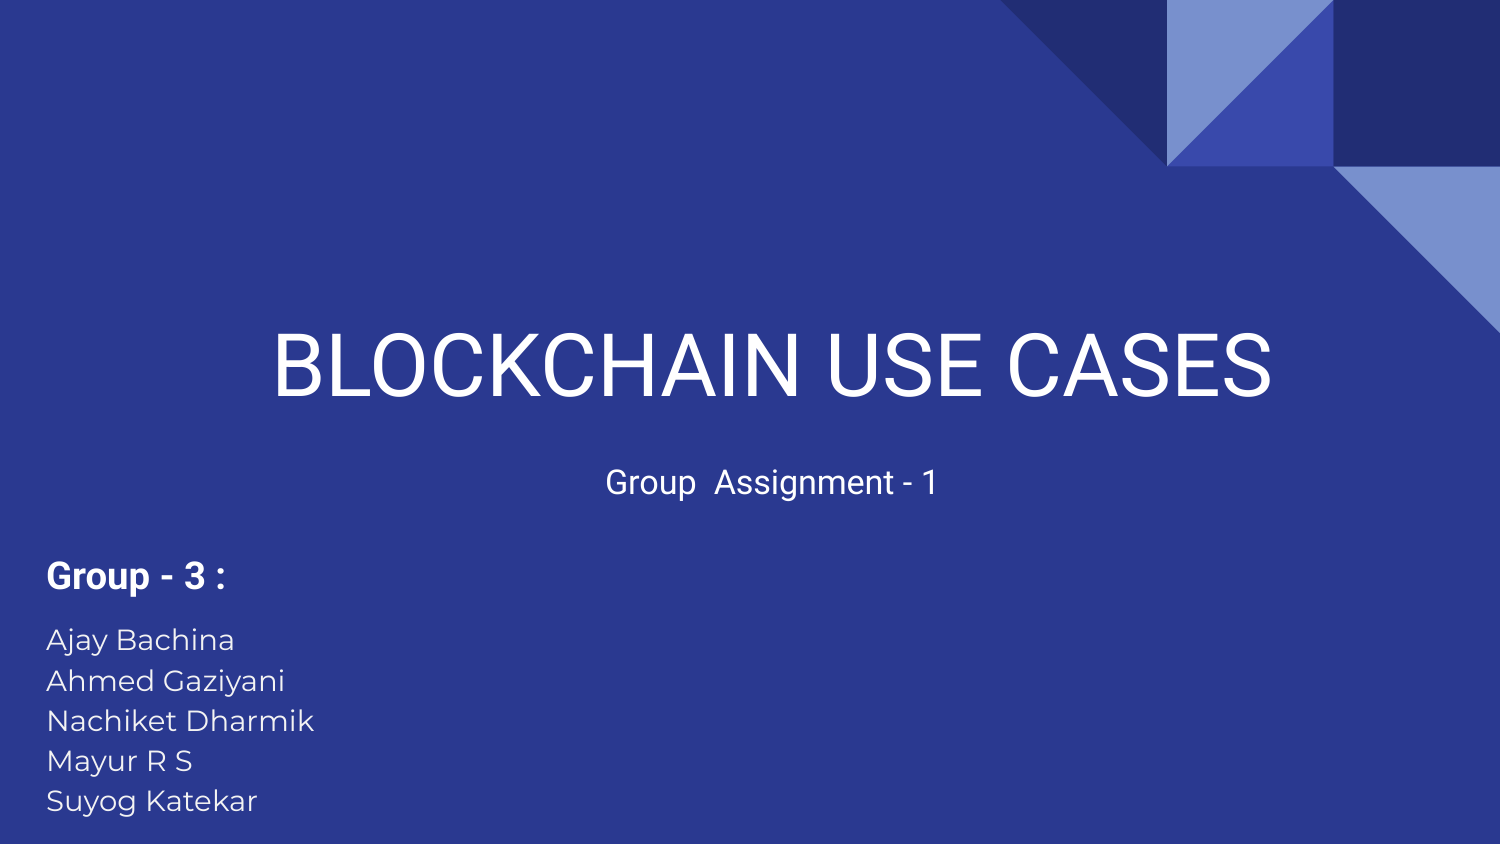

# BLOCKCHAIN USE CASES
Group  Assignment - 1
Group - 3 :
Ajay Bachina
Ahmed Gaziyani
Nachiket Dharmik
Mayur R S
Suyog Katekar